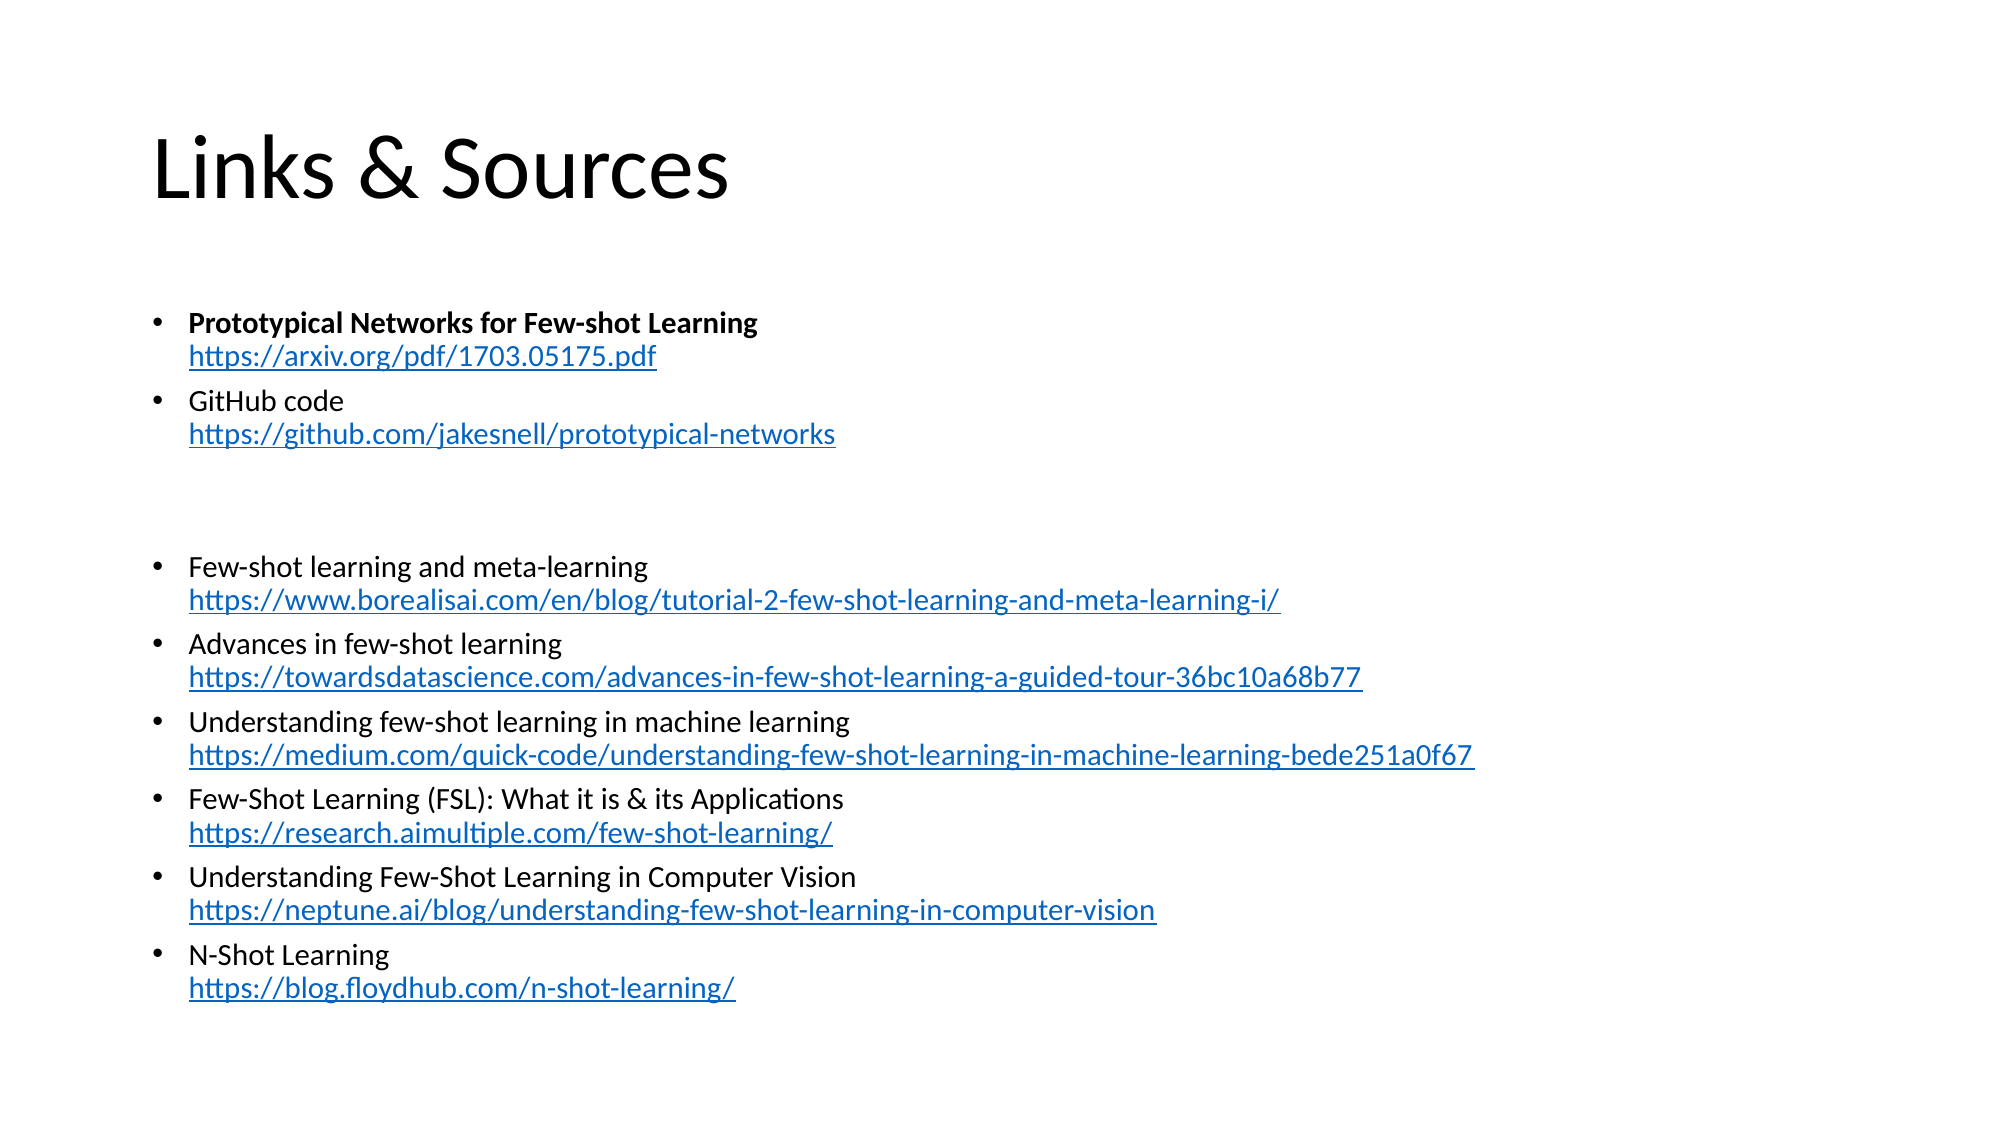

# Links & Sources
Prototypical Networks for Few-shot Learning
https://arxiv.org/pdf/1703.05175.pdf
GitHub code
https://github.com/jakesnell/prototypical-networks

Few-shot learning and meta-learning
https://www.borealisai.com/en/blog/tutorial-2-few-shot-learning-and-meta-learning-i/
Advances in few-shot learning
https://towardsdatascience.com/advances-in-few-shot-learning-a-guided-tour-36bc10a68b77
Understanding few-shot learning in machine learning
https://medium.com/quick-code/understanding-few-shot-learning-in-machine-learning-bede251a0f67
Few-Shot Learning (FSL): What it is & its Applications
https://research.aimultiple.com/few-shot-learning/
Understanding Few-Shot Learning in Computer Vision
https://neptune.ai/blog/understanding-few-shot-learning-in-computer-vision
N-Shot Learning
https://blog.floydhub.com/n-shot-learning/